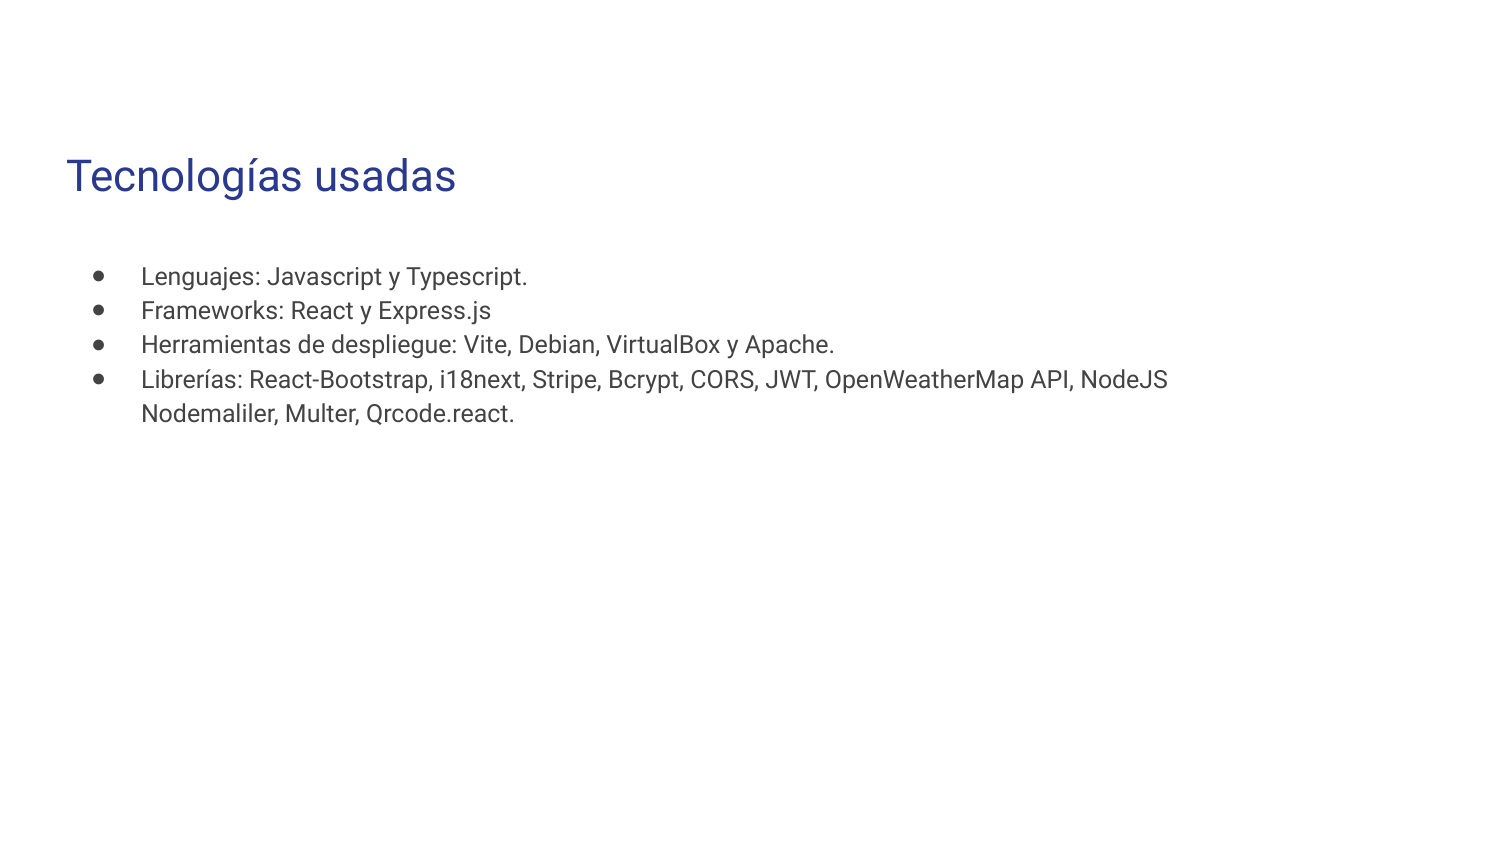

# Tecnologías usadas
Lenguajes: Javascript y Typescript.
Frameworks: React y Express.js
Herramientas de despliegue: Vite, Debian, VirtualBox y Apache.
Librerías: React-Bootstrap, i18next, Stripe, Bcrypt, CORS, JWT, OpenWeatherMap API, NodeJS Nodemaliler, Multer, Qrcode.react.